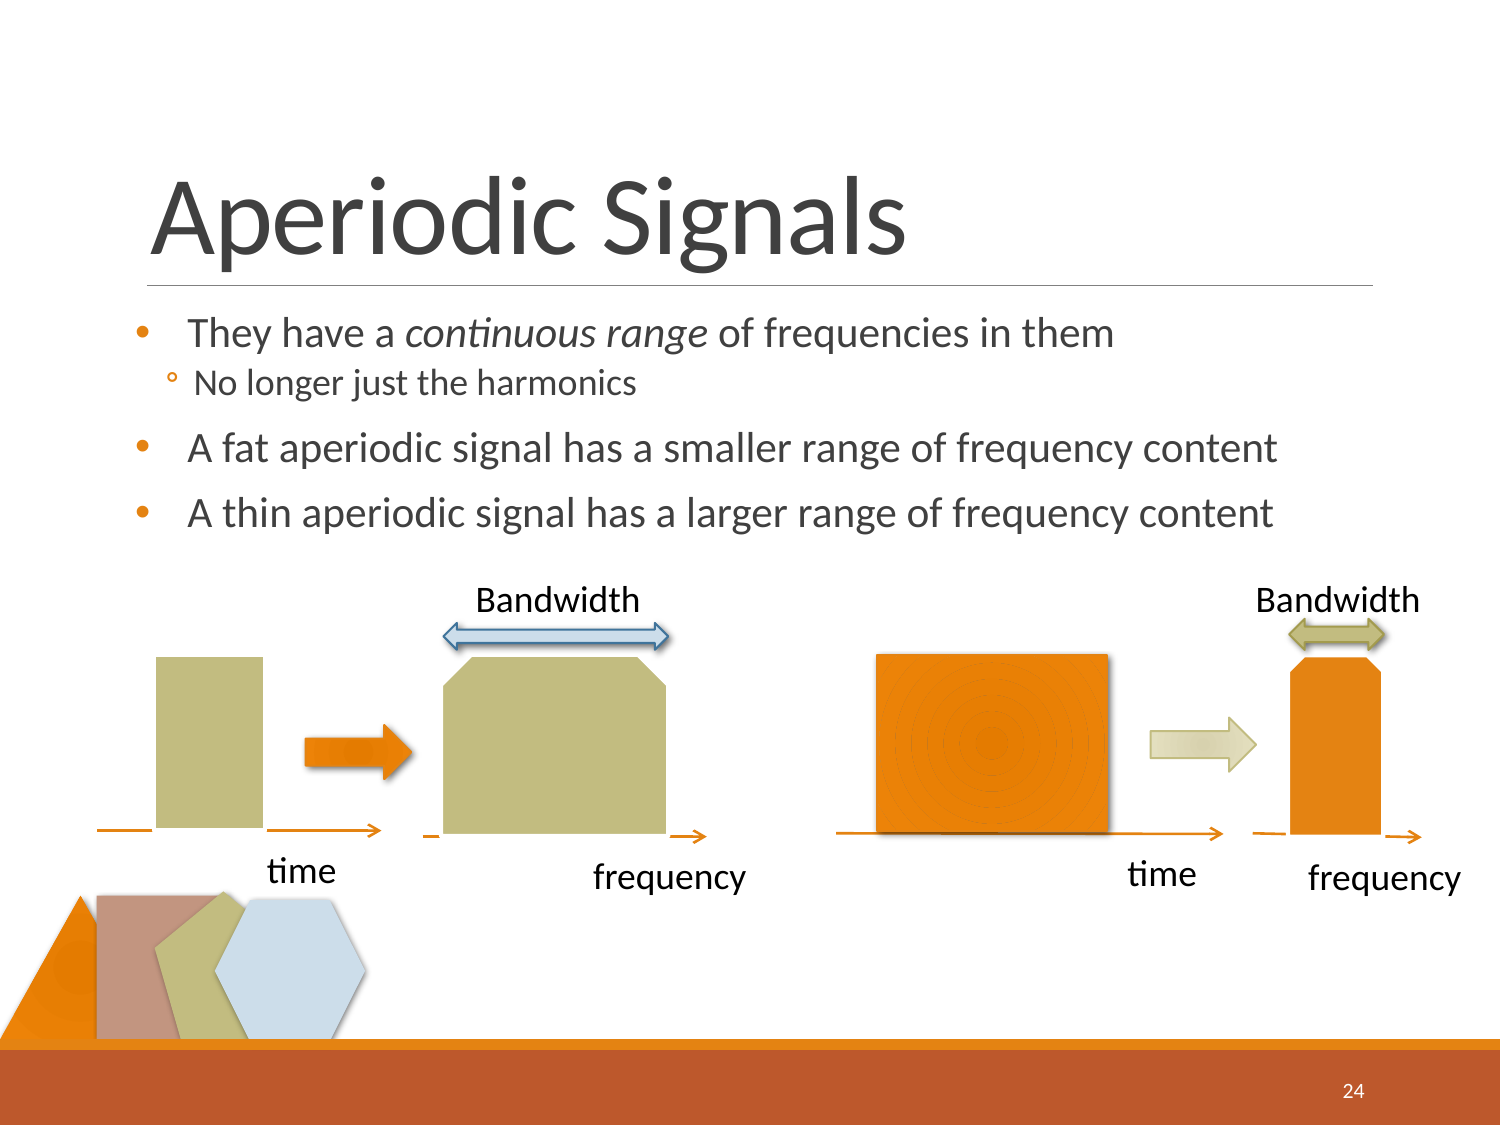

# Aperiodic Signals
They have a continuous range of frequencies in them
No longer just the harmonics
A fat aperiodic signal has a smaller range of frequency content
A thin aperiodic signal has a larger range of frequency content
Bandwidth
Bandwidth

time
time
frequency
frequency
24